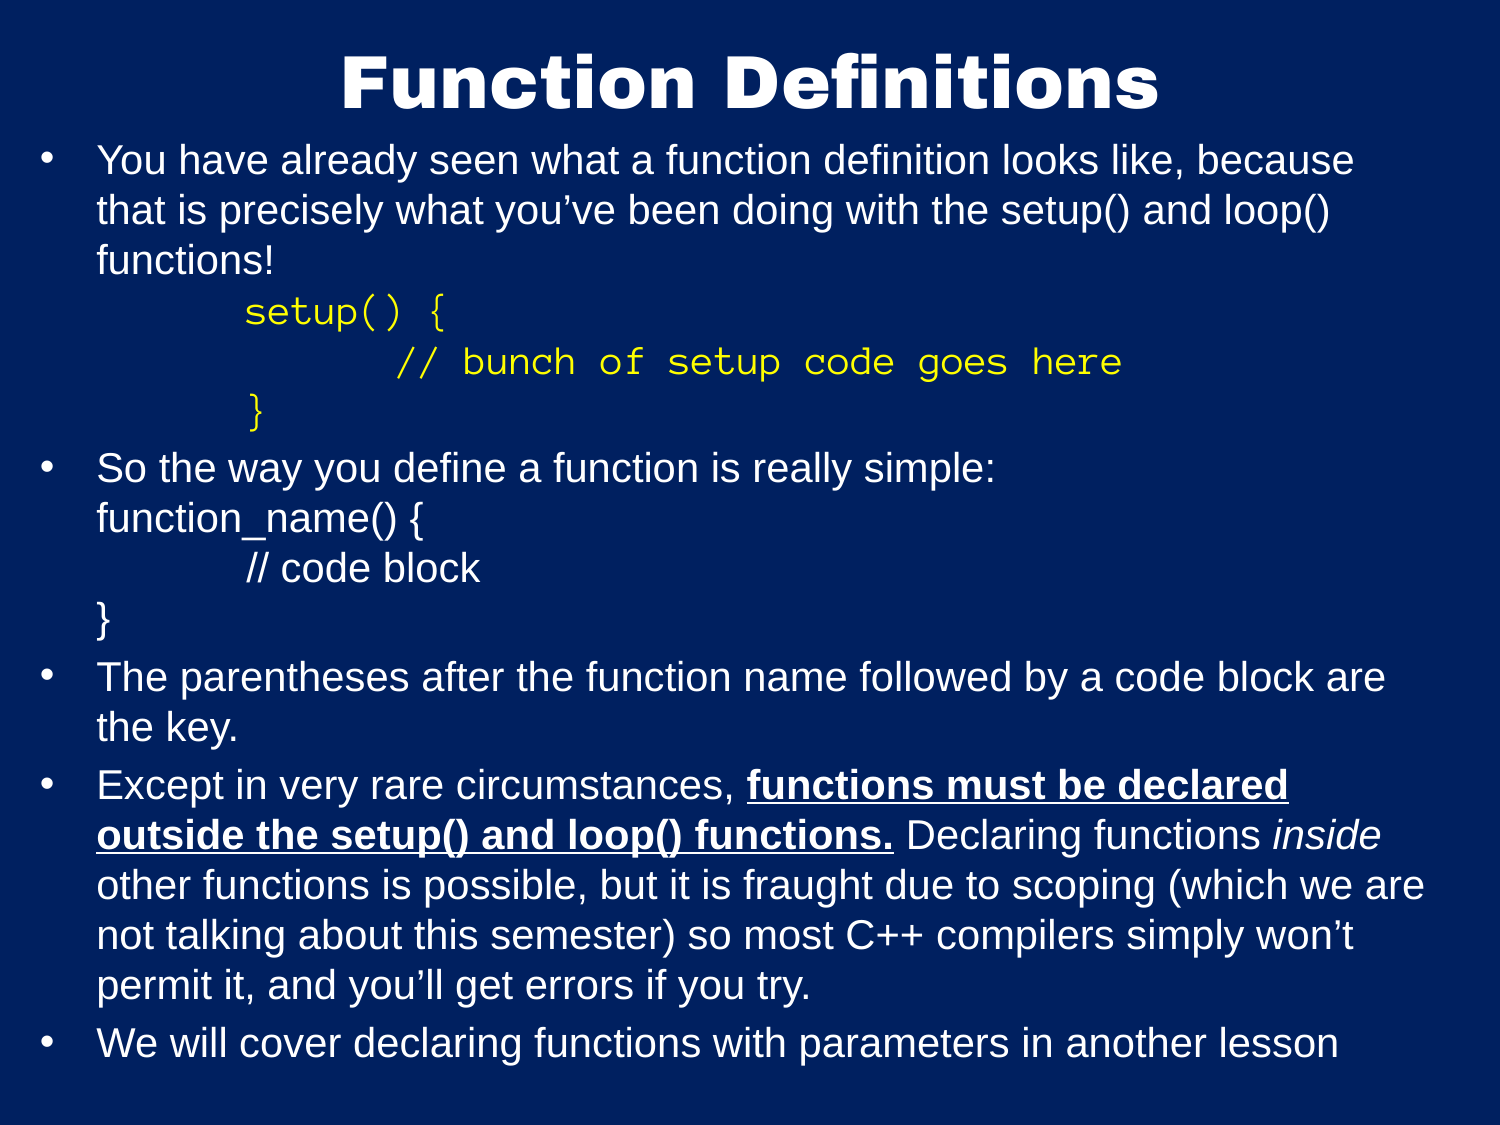

# Function Definitions
You have already seen what a function definition looks like, because that is precisely what you’ve been doing with the setup() and loop() functions!
	setup() {
		// bunch of setup code goes here
	}
So the way you define a function is really simple:
function_name() {
	// code block
}
The parentheses after the function name followed by a code block are the key.
Except in very rare circumstances, functions must be declared outside the setup() and loop() functions. Declaring functions inside other functions is possible, but it is fraught due to scoping (which we are not talking about this semester) so most C++ compilers simply won’t permit it, and you’ll get errors if you try.
We will cover declaring functions with parameters in another lesson